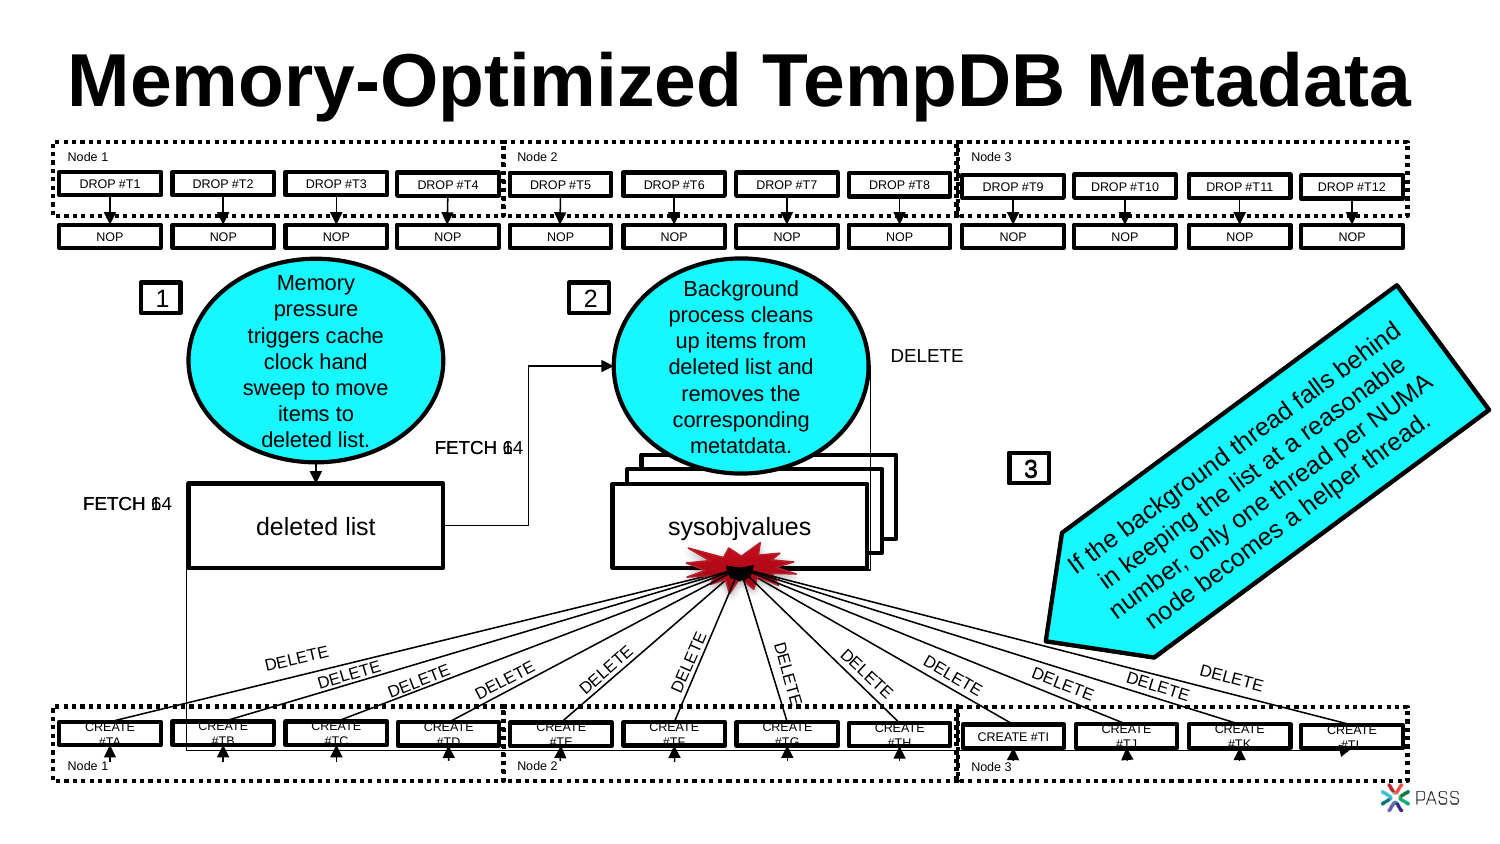

# Memory-Optimized TempDB Metadata
Node 1
Node 2
Node 3
DROP #T2
DROP #T3
DROP #T1
DROP #T4
DROP #T6
DROP #T7
DROP #T5
DROP #T8
DROP #T10
DROP #T11
DROP #T9
DROP #T12
NOP
NOP
NOP
NOP
NOP
NOP
NOP
NOP
NOP
NOP
NOP
NOP
Background process cleans up items from deleted list and removes the corresponding metatdata.
2
DELETE
sysobjvalues
Memory pressure triggers cache clock hand sweep to move items to deleted list.
1
deleted list
If the background thread falls behind in keeping the list at a reasonable number, only one thread per NUMA node becomes a helper thread.
3
If the background thread falls behind in keeping the list at a reasonable number, all CREATE threads potentially become helper threads.
3
DELETE
DELETE
DELETE
Node 1
Node 2
Node 3
CREATE #TB
CREATE #TC
CREATE #TA
CREATE #TD
CREATE #TF
CREATE #TG
CREATE #TE
CREATE #TH
CREATE #TJ
CREATE #TK
CREATE #TI
CREATE #TL
FETCH 1
FETCH 64

FETCH 1
FETCH 64

DELETE
DELETE
DELETE
DELETE
DELETE
DELETE
DELETE
DELETE
DELETE